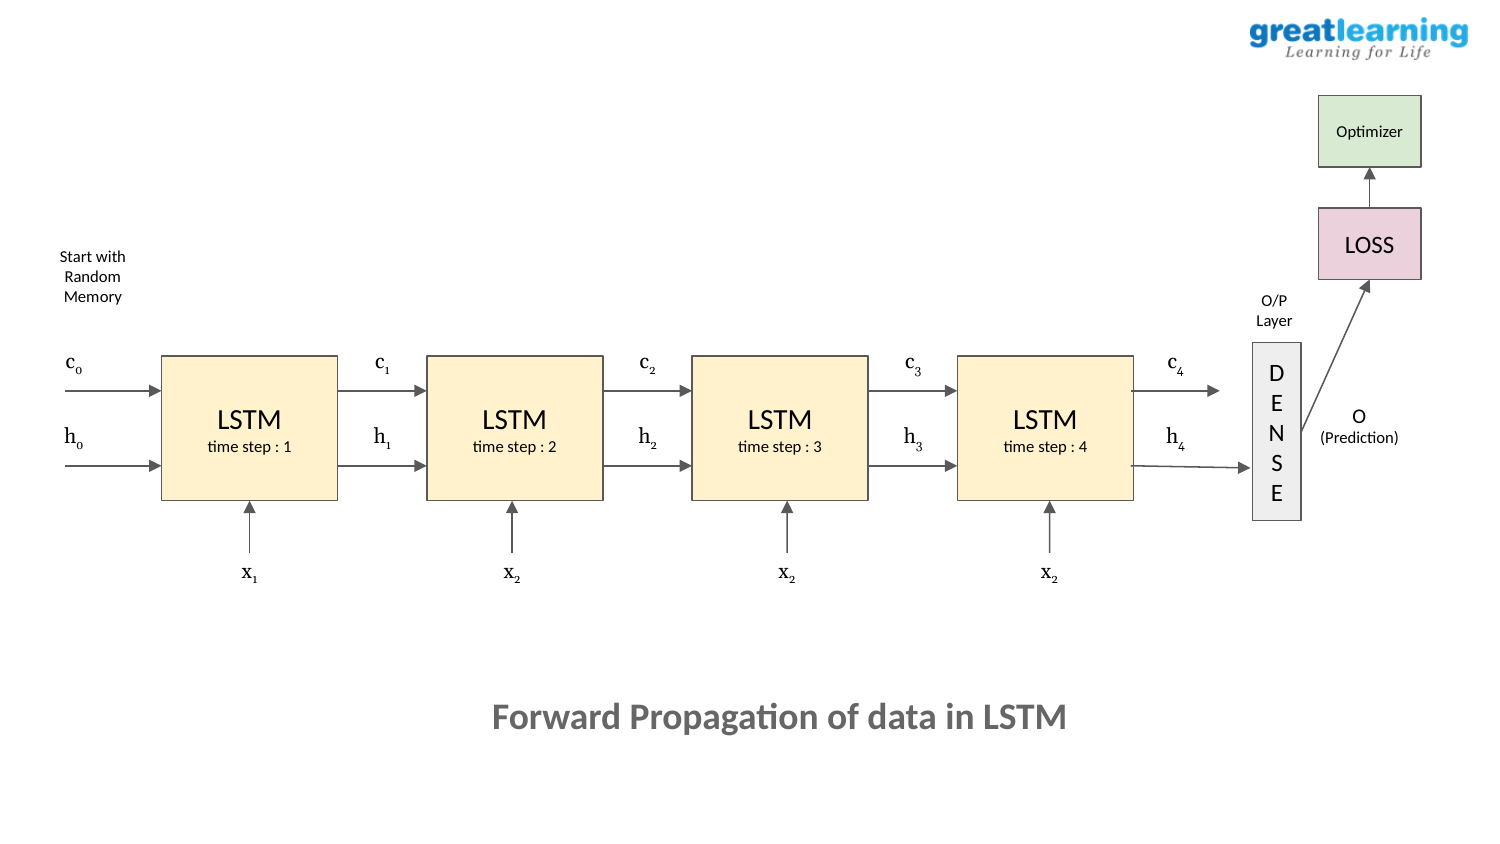

Optimizer
LOSS
Start with Random Memory
O/P Layer
DENSE
c0
c1
c2
c3
c4
LSTM
time step : 1
LSTM
time step : 2
LSTM
time step : 3
LSTM
time step : 4
O
(Prediction)
h0
h1
h2
h3
h4
x1
x2
x2
x2
Forward Propagation of data in LSTM